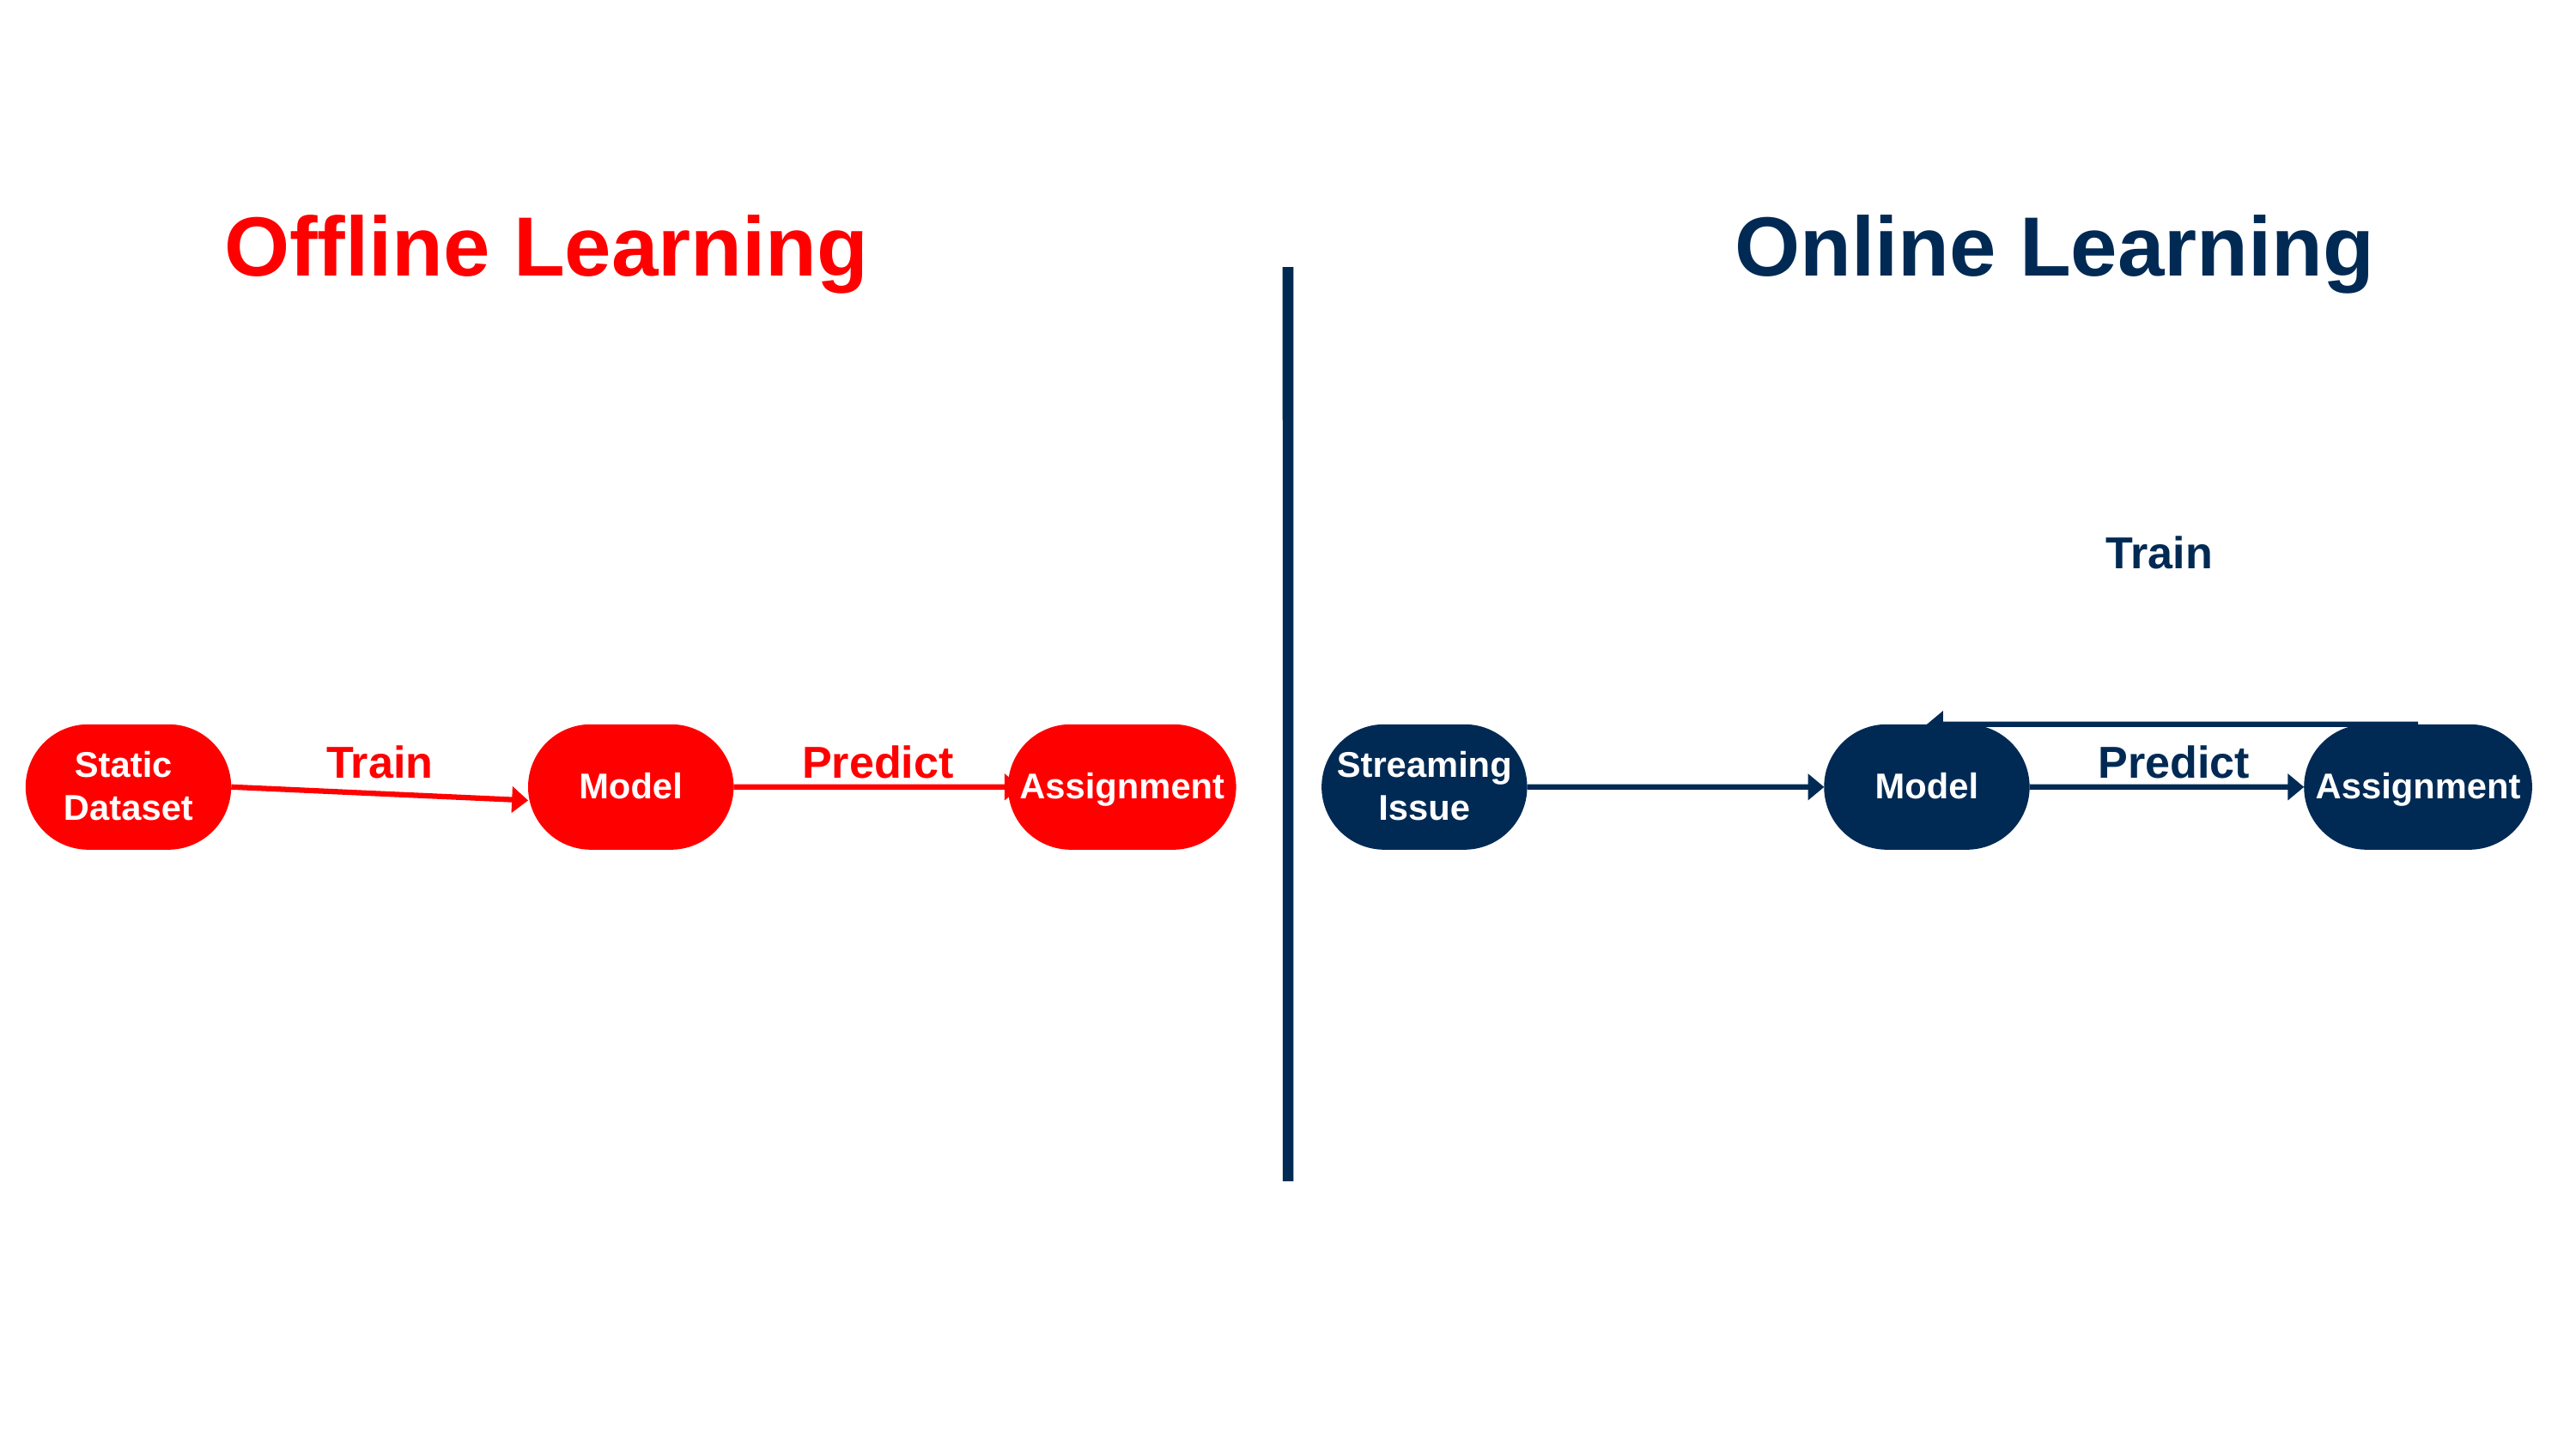

Offline Learning

Online Learning

Train

Train

Predict

Predict

Static
Dataset

Model

Assignment

Streaming
Issue

Model

Assignment